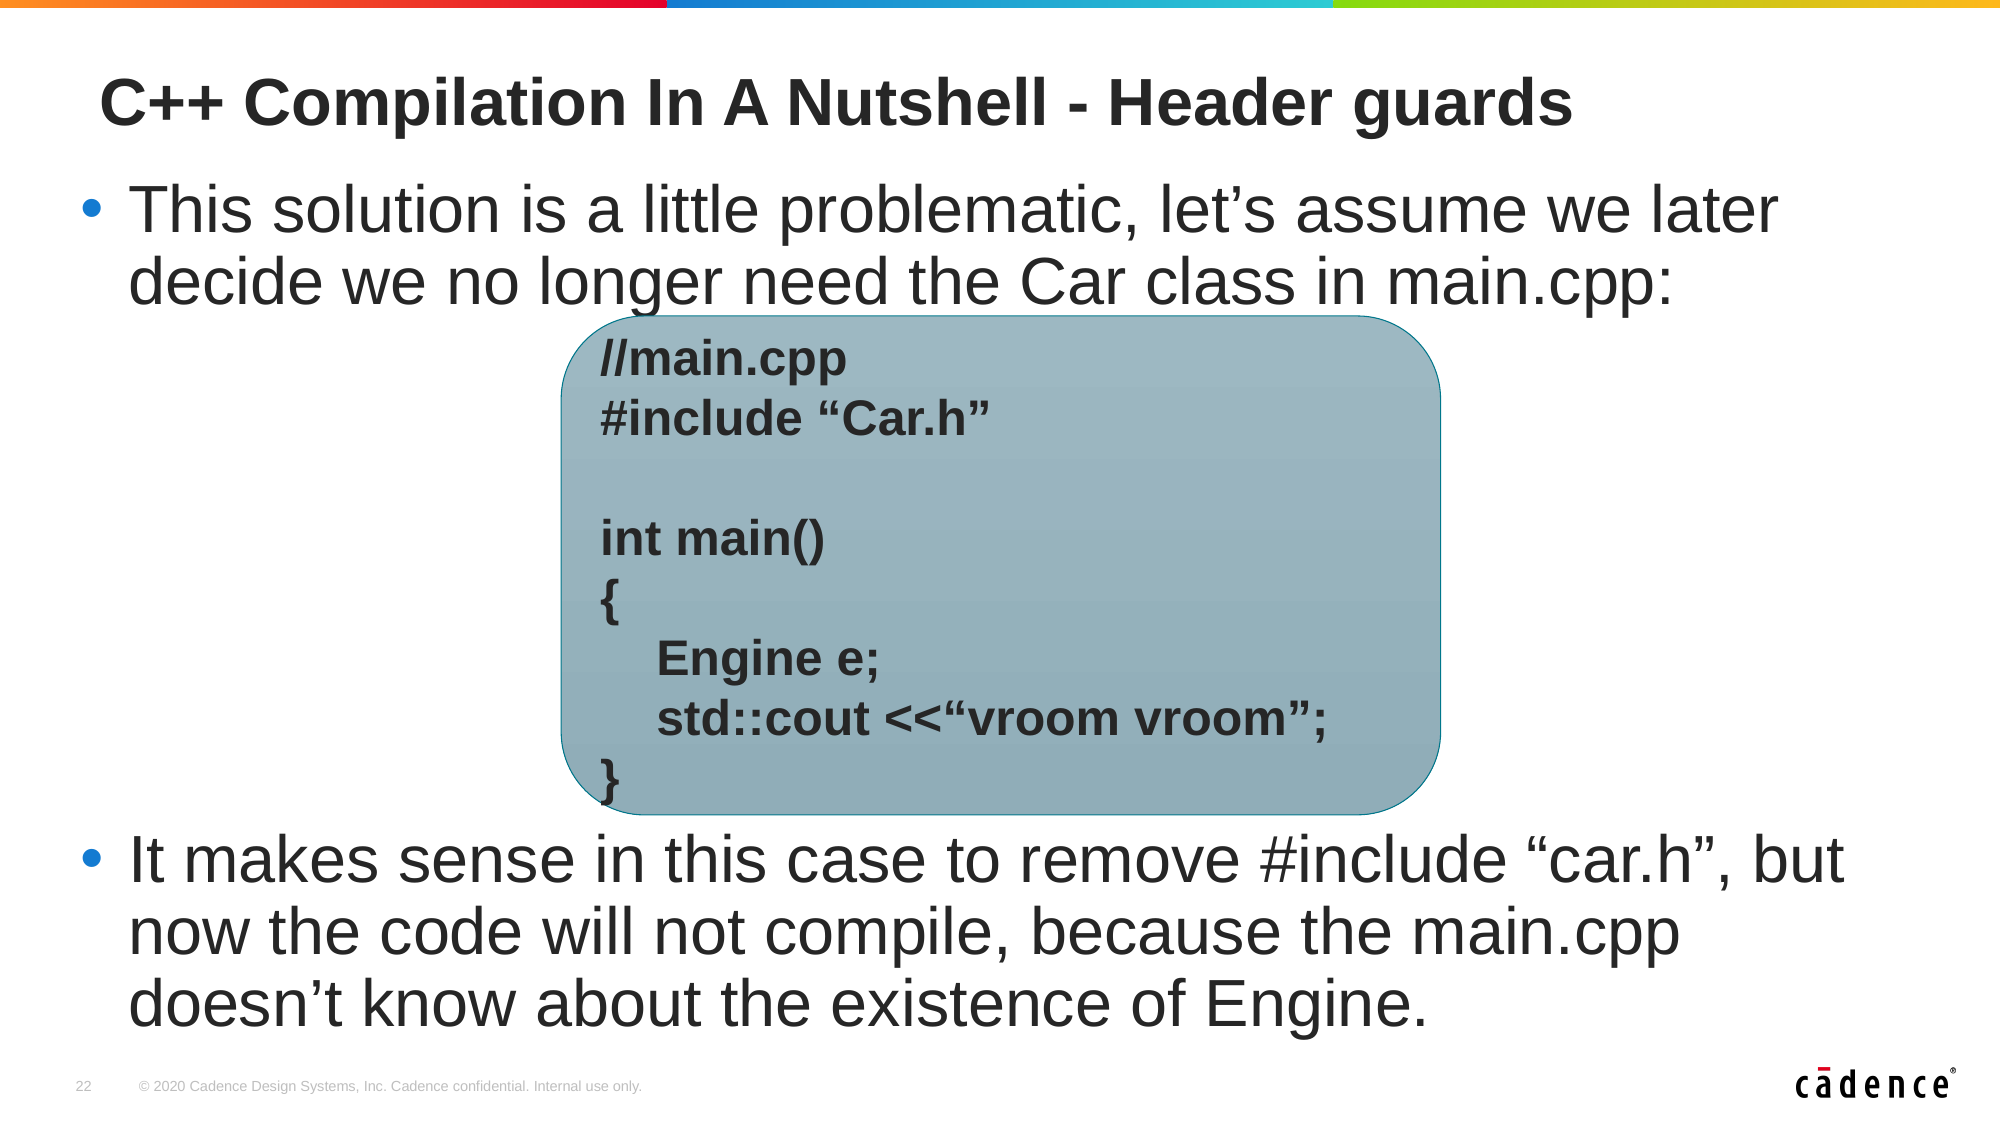

# C++ Compilation In A Nutshell - Header guards
This solution is a little problematic, let’s assume we later decide we no longer need the Car class in main.cpp:

It makes sense in this case to remove #include “car.h”, but now the code will not compile, because the main.cpp doesn’t know about the existence of Engine.
//main.cpp
#include “Car.h”

int main()
{
    Engine e;
    std::cout <<“vroom vroom”;
}